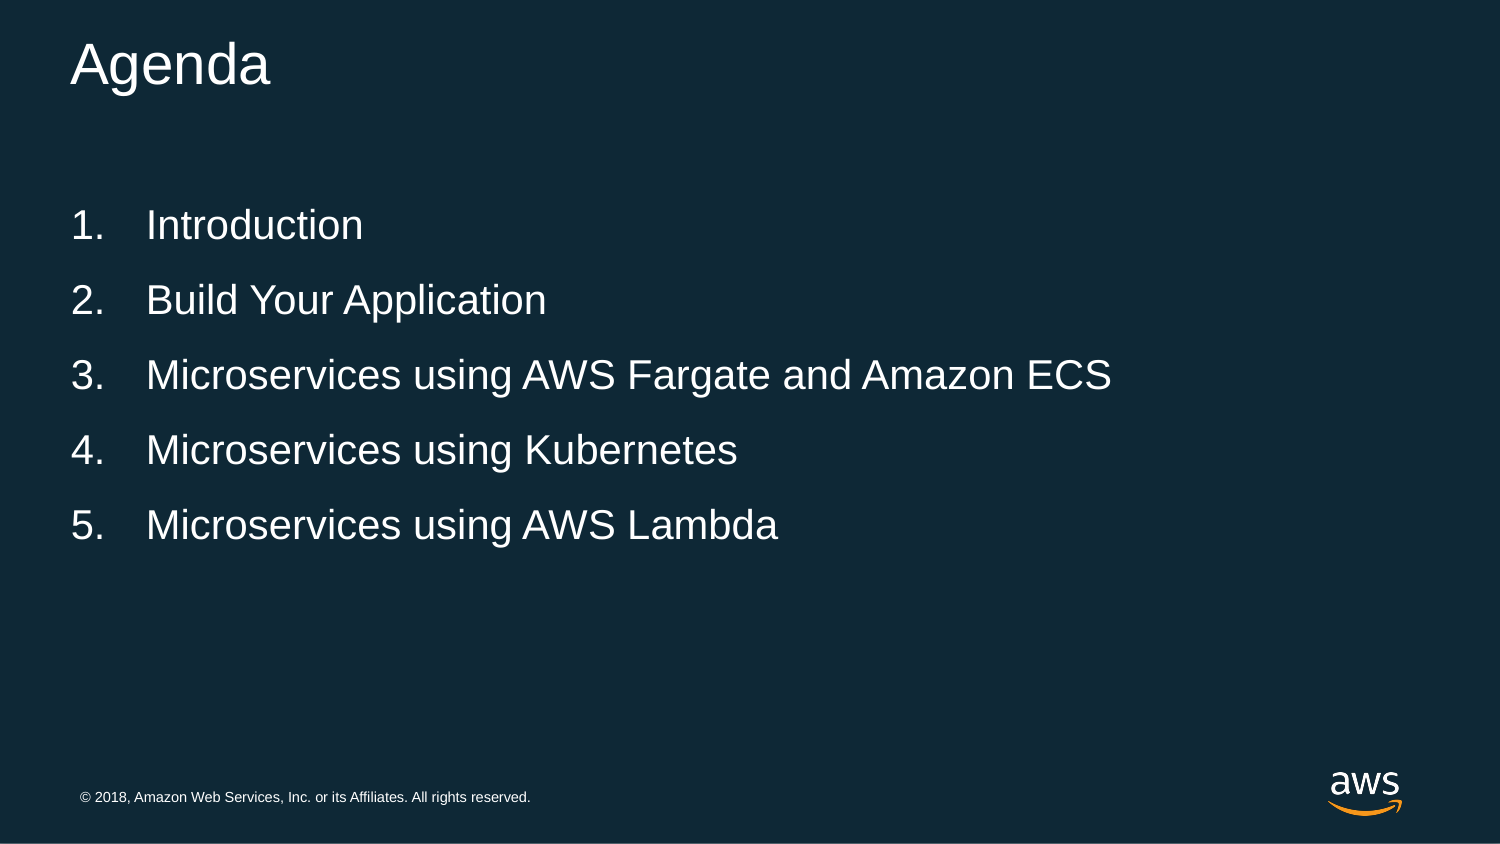

# Agenda
Introduction
Build Your Application
Microservices using AWS Fargate and Amazon ECS
Microservices using Kubernetes
Microservices using AWS Lambda